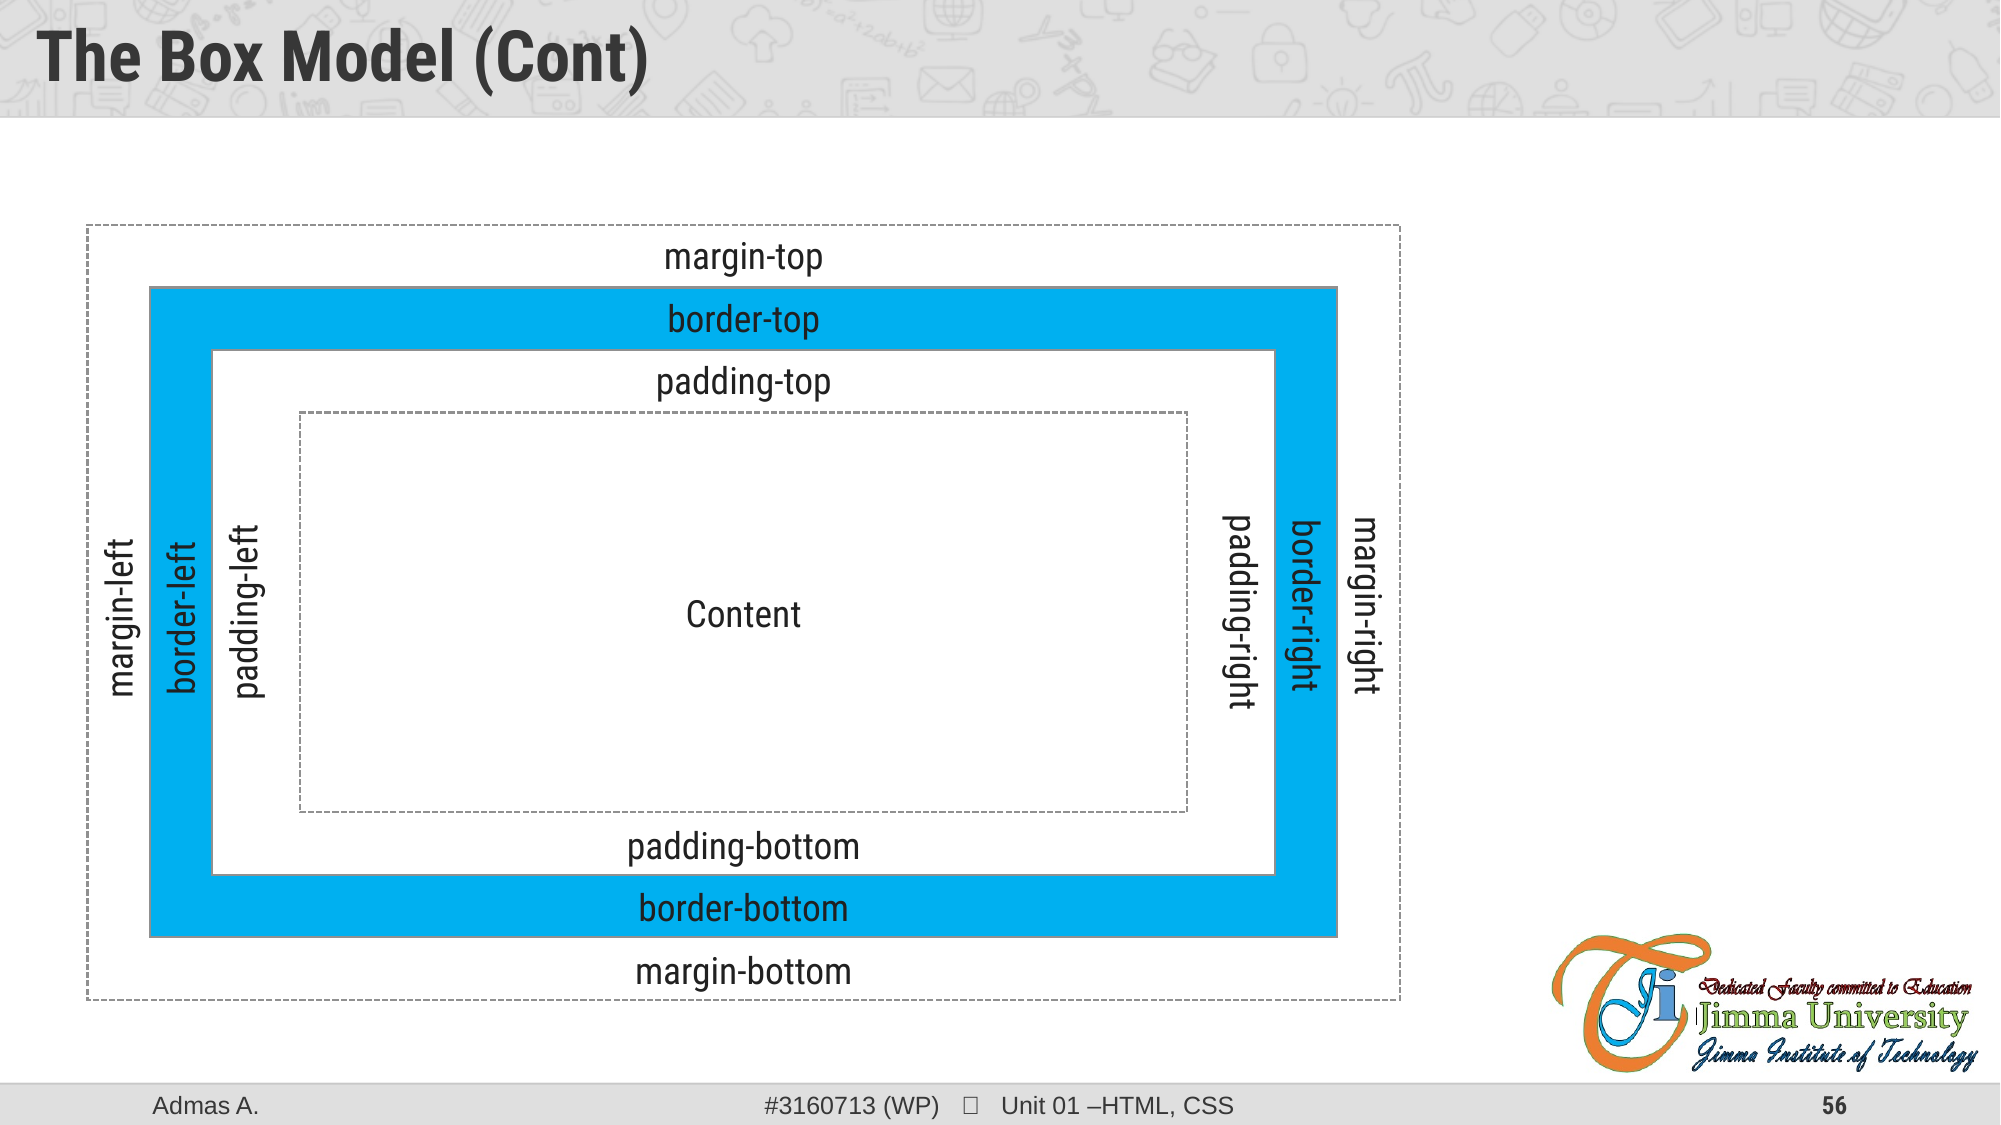

# The Box Model (Cont)

margin-top

border-top

padding-top
Content
border-right
margin-right
padding-left
padding-right
margin-left
border-left
padding-bottom
border-bottom
margin-bottom